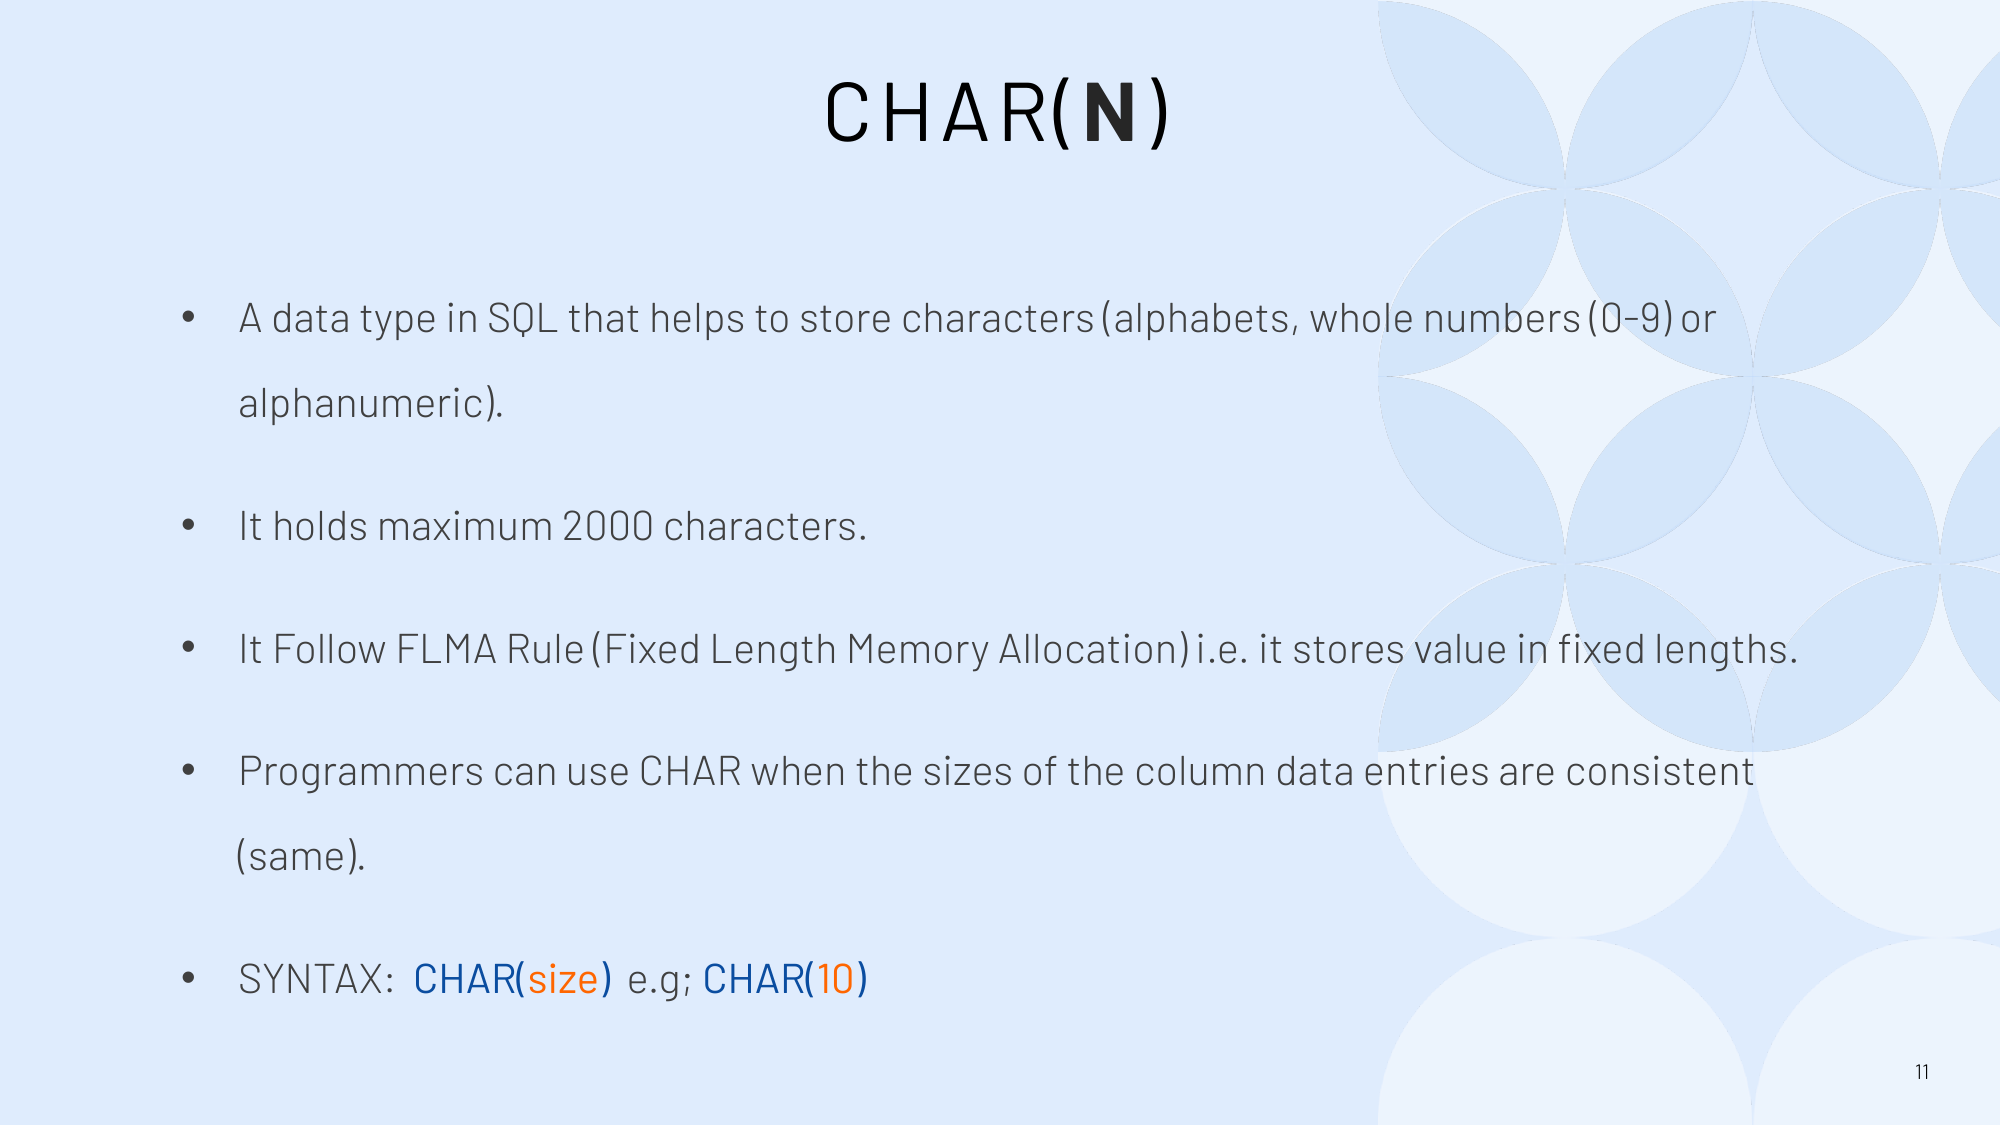

# Char(n)
A data type in SQL that helps to store characters (alphabets, whole numbers (0-9) or alphanumeric).
It holds maximum 2000 characters.
It Follow FLMA Rule (Fixed Length Memory Allocation) i.e. it stores value in fixed lengths.
Programmers can use CHAR when the sizes of the column data entries are consistent (same).
SYNTAX:  CHAR(size)  e.g; CHAR(10)

11